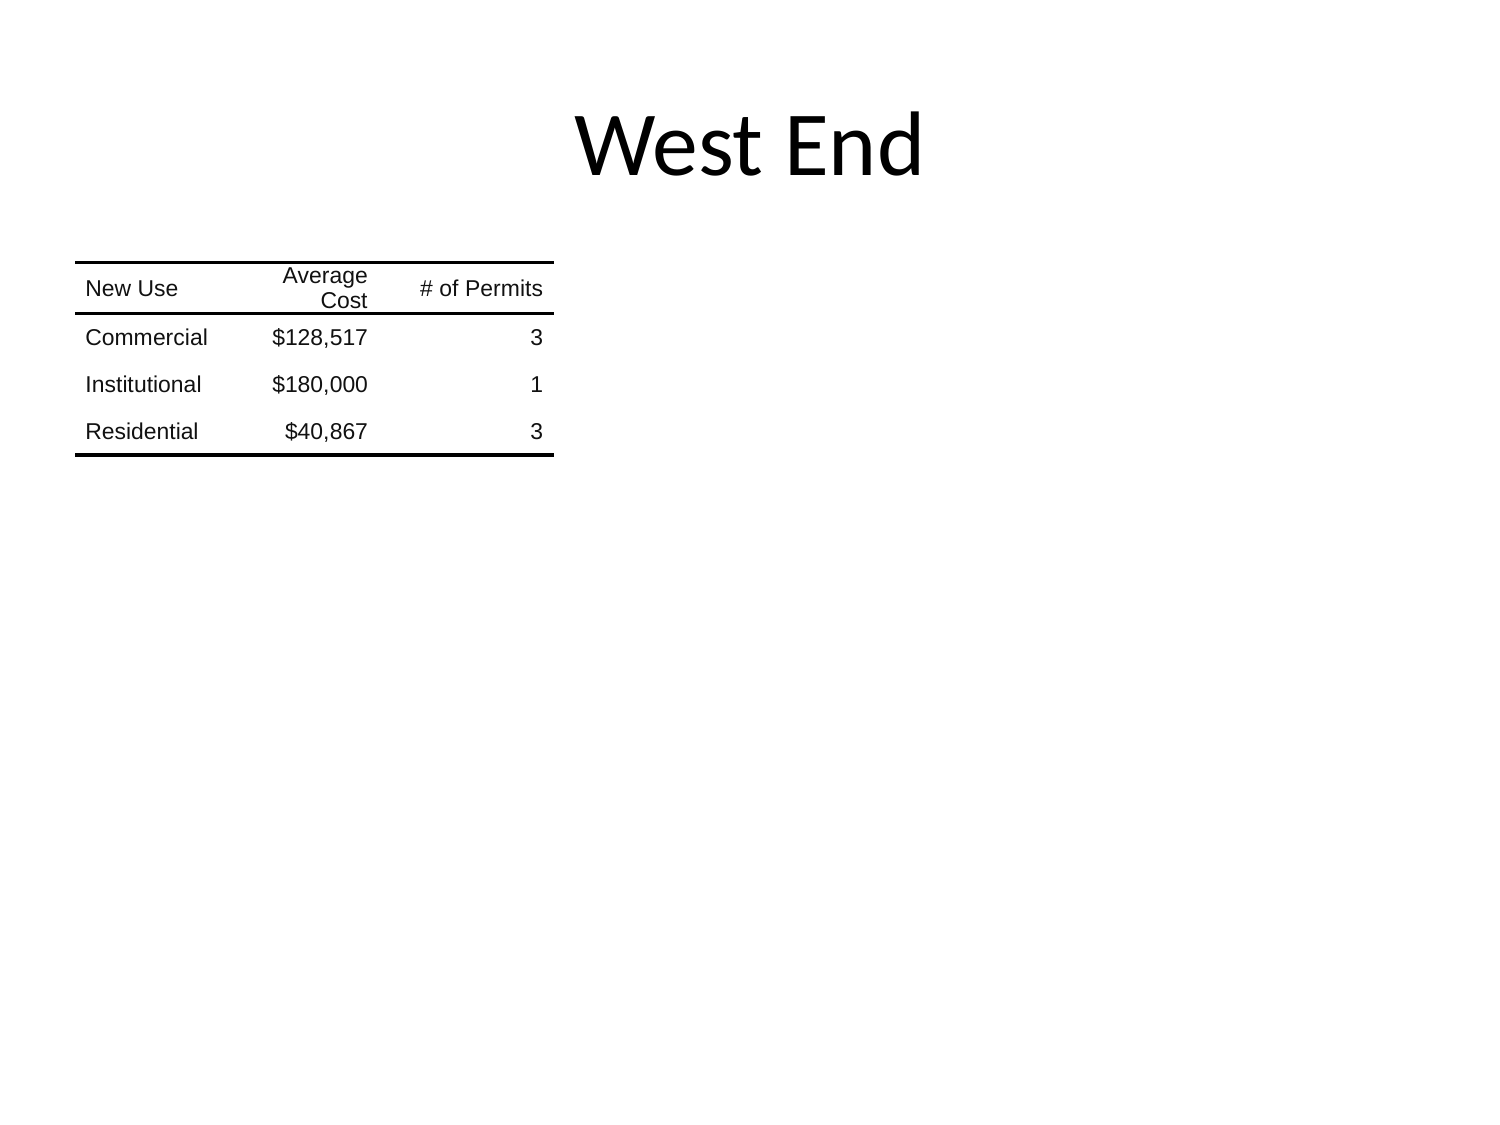

# West End
| New Use | Average Cost | # of Permits |
| --- | --- | --- |
| Commercial | $128,517 | 3 |
| Institutional | $180,000 | 1 |
| Residential | $40,867 | 3 |